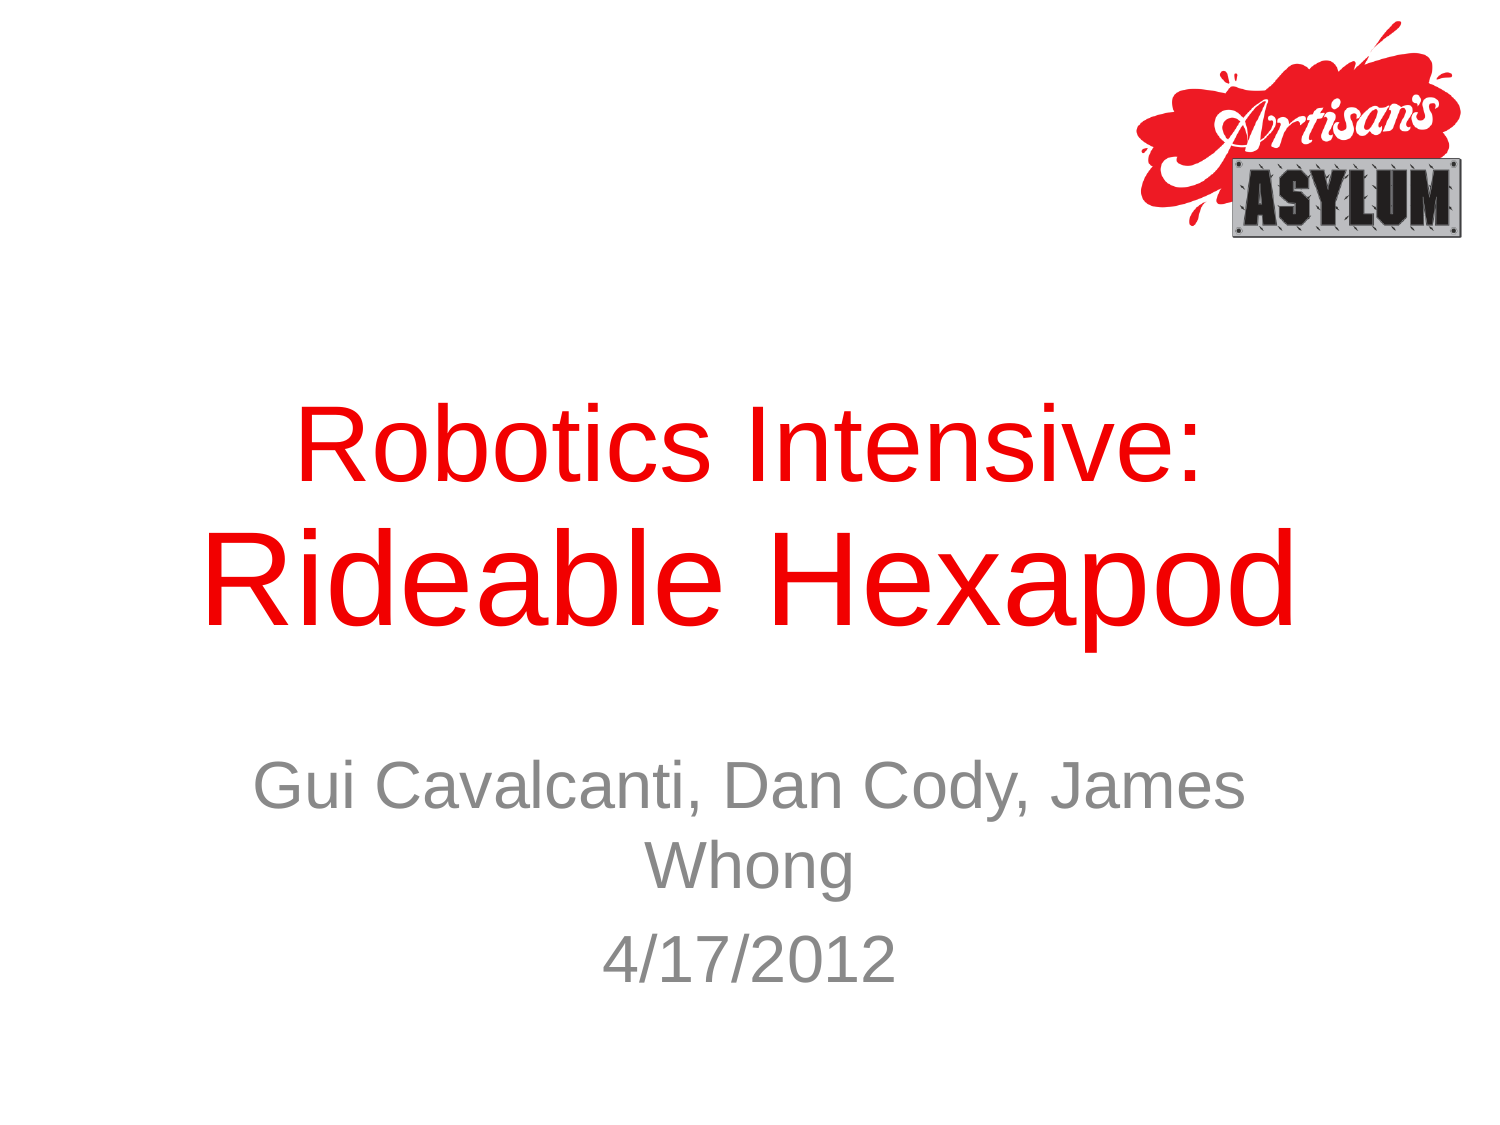

# Robotics Intensive: Rideable Hexapod
Gui Cavalcanti, Dan Cody, James Whong
4/17/2012